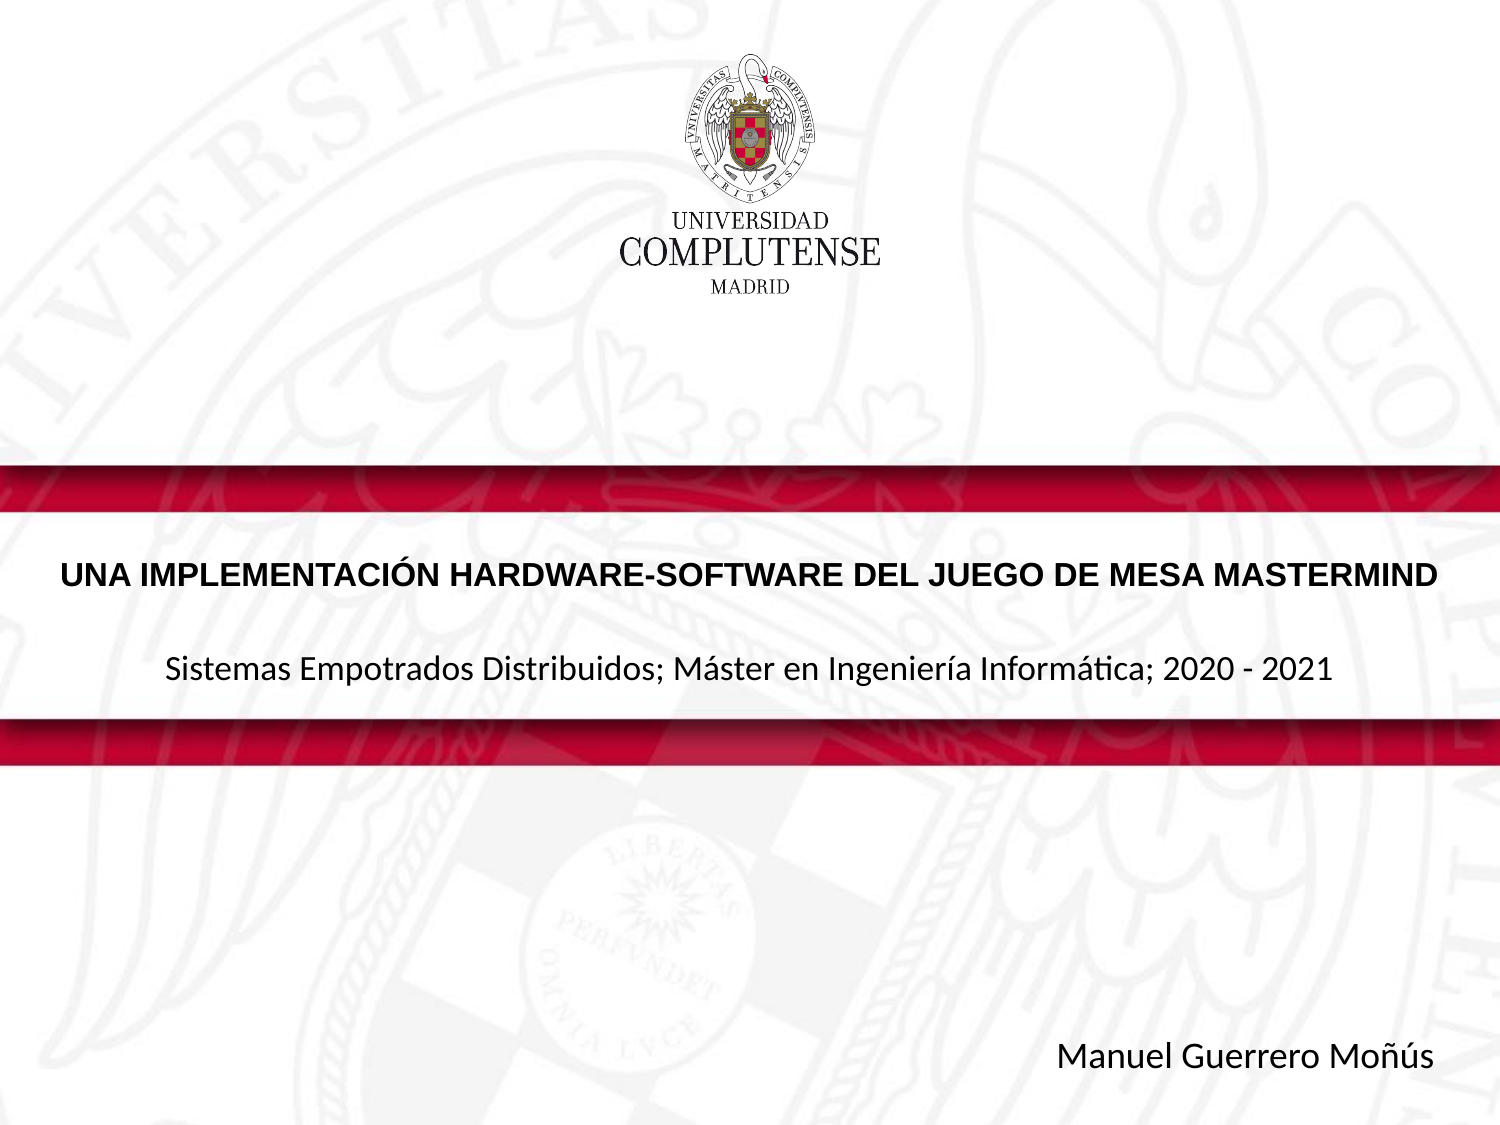

UNA IMPLEMENTACIÓN HARDWARE-SOFTWARE DEL JUEGO DE MESA MASTERMIND

Sistemas Empotrados Distribuidos; Máster en Ingeniería Informática; 2020 - 2021
Manuel Guerrero Moñús